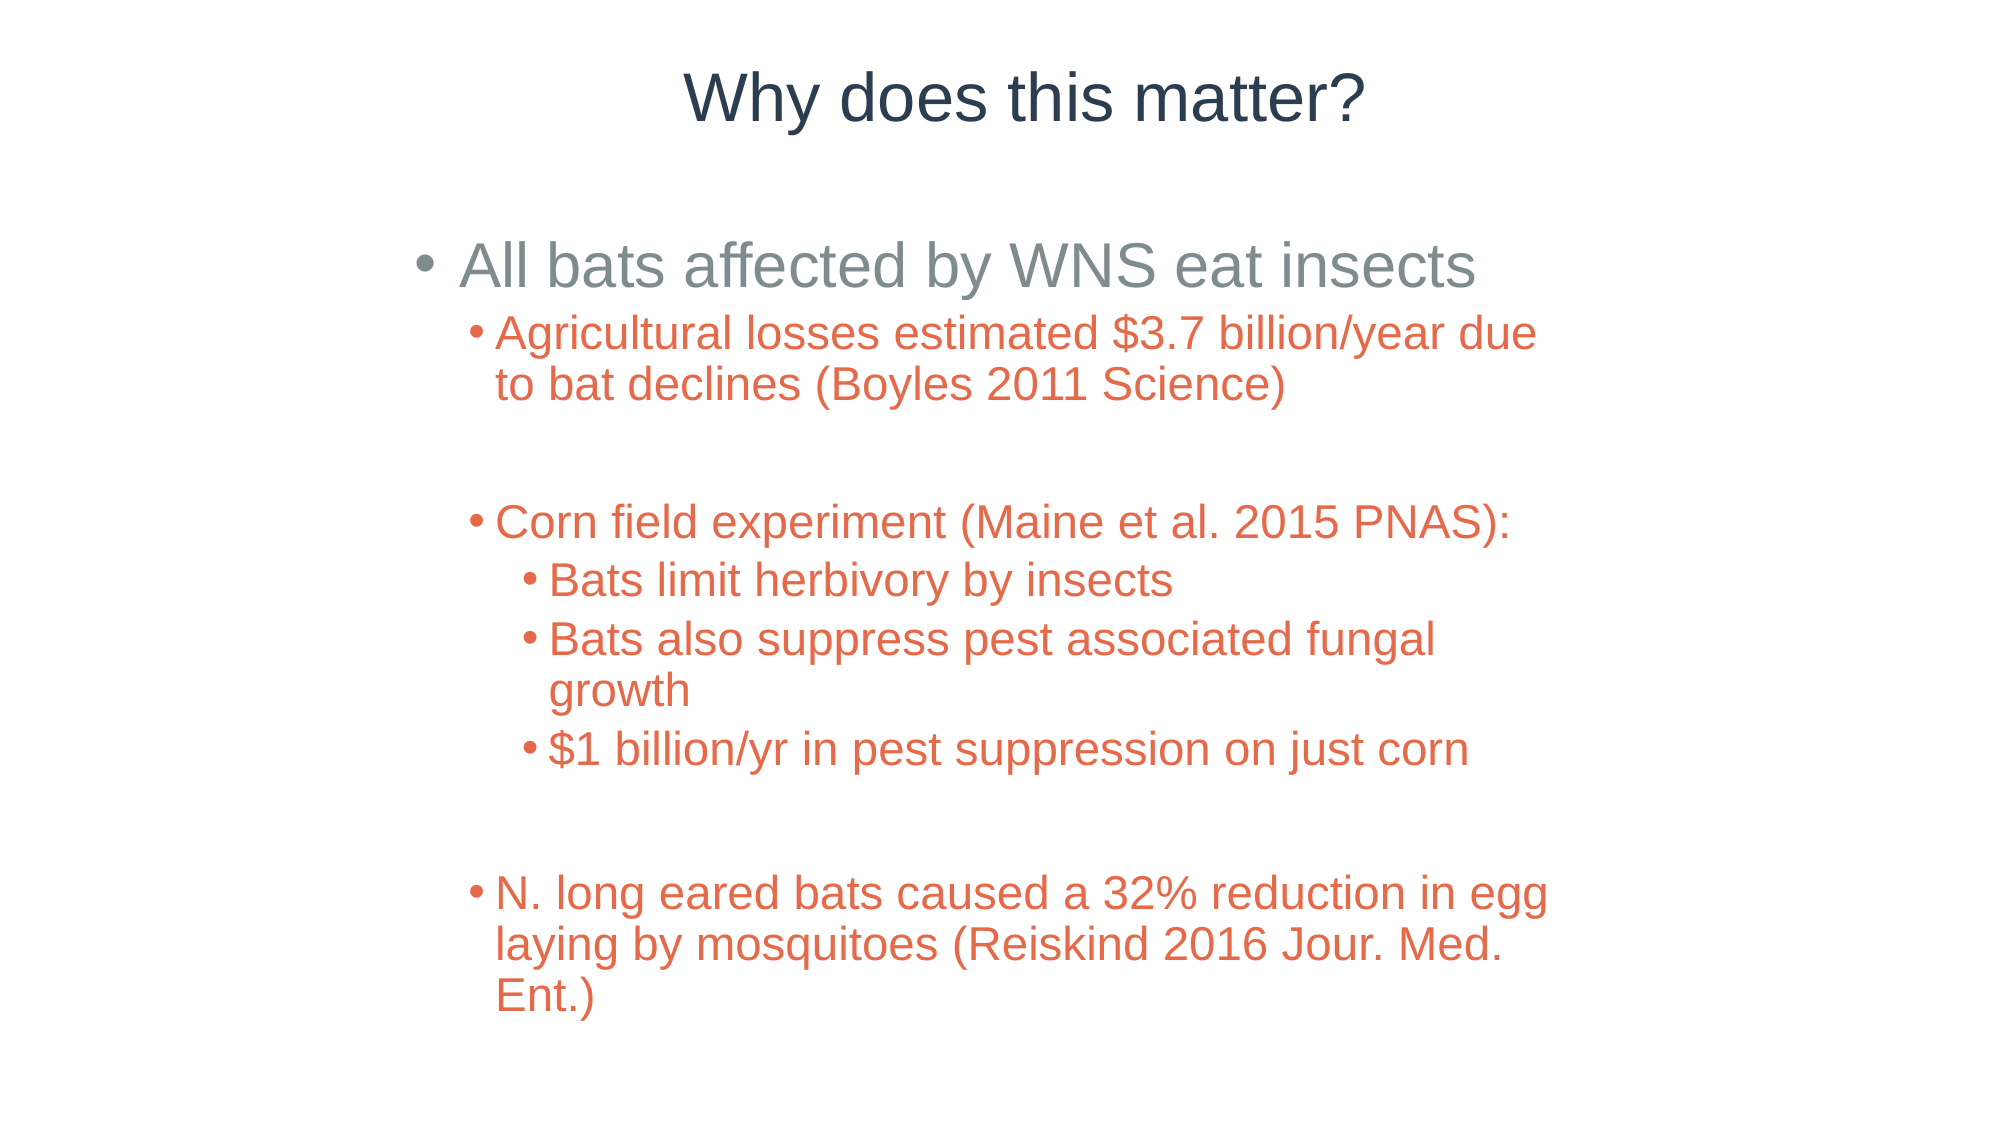

# Why does this matter?
 All bats affected by WNS eat insects
Agricultural losses estimated $3.7 billion/year due to bat declines (Boyles 2011 Science)

Corn field experiment (Maine et al. 2015 PNAS):
Bats limit herbivory by insects
Bats also suppress pest associated fungal growth
$1 billion/yr in pest suppression on just corn

N. long eared bats caused a 32% reduction in egg laying by mosquitoes (Reiskind 2016 Jour. Med. Ent.)